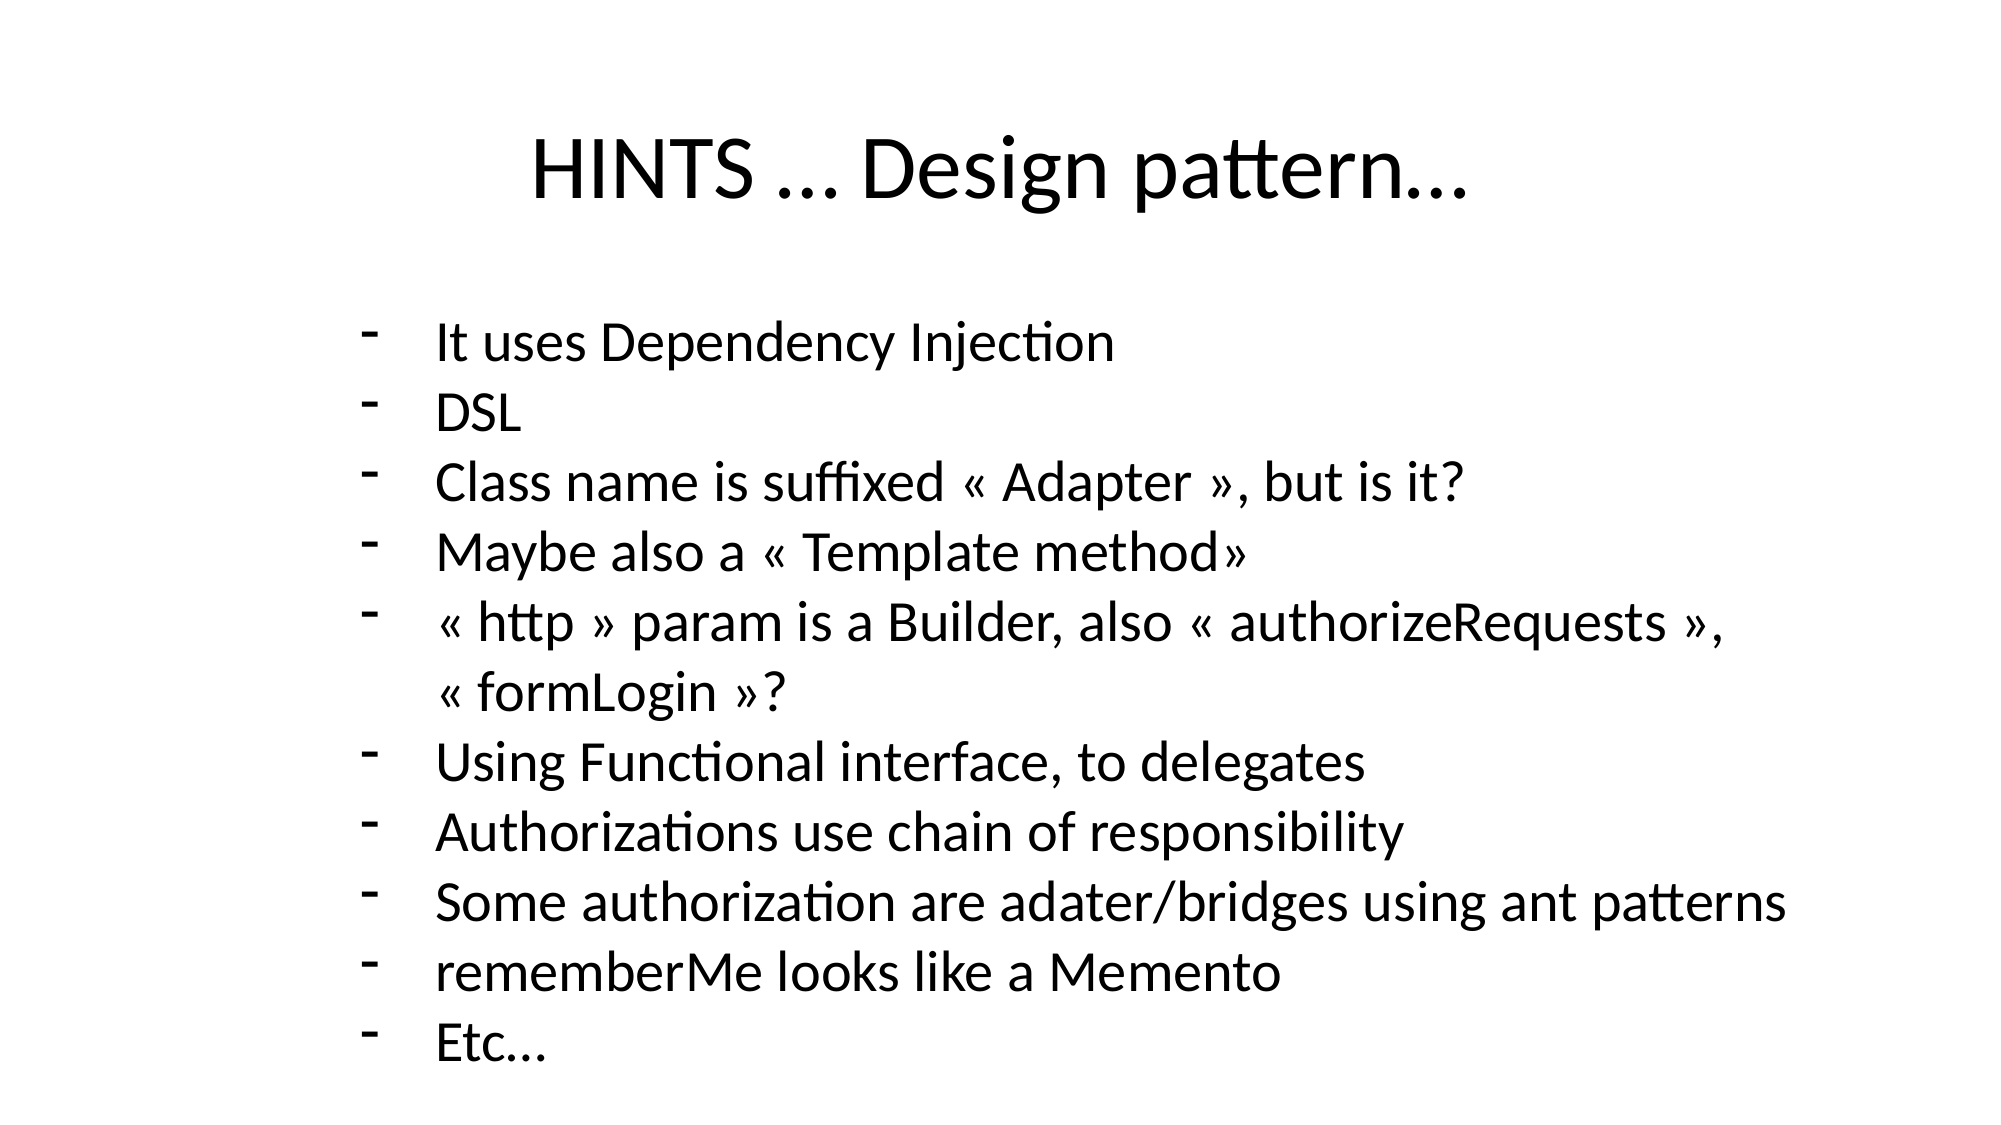

# HINTS … Design pattern…

It uses Dependency Injection
DSL
Class name is suffixed « Adapter », but is it?
Maybe also a « Template method»
« http » param is a Builder, also « authorizeRequests », « formLogin »?
Using Functional interface, to delegates
Authorizations use chain of responsibility
Some authorization are adater/bridges using ant patterns
rememberMe looks like a Memento
Etc…